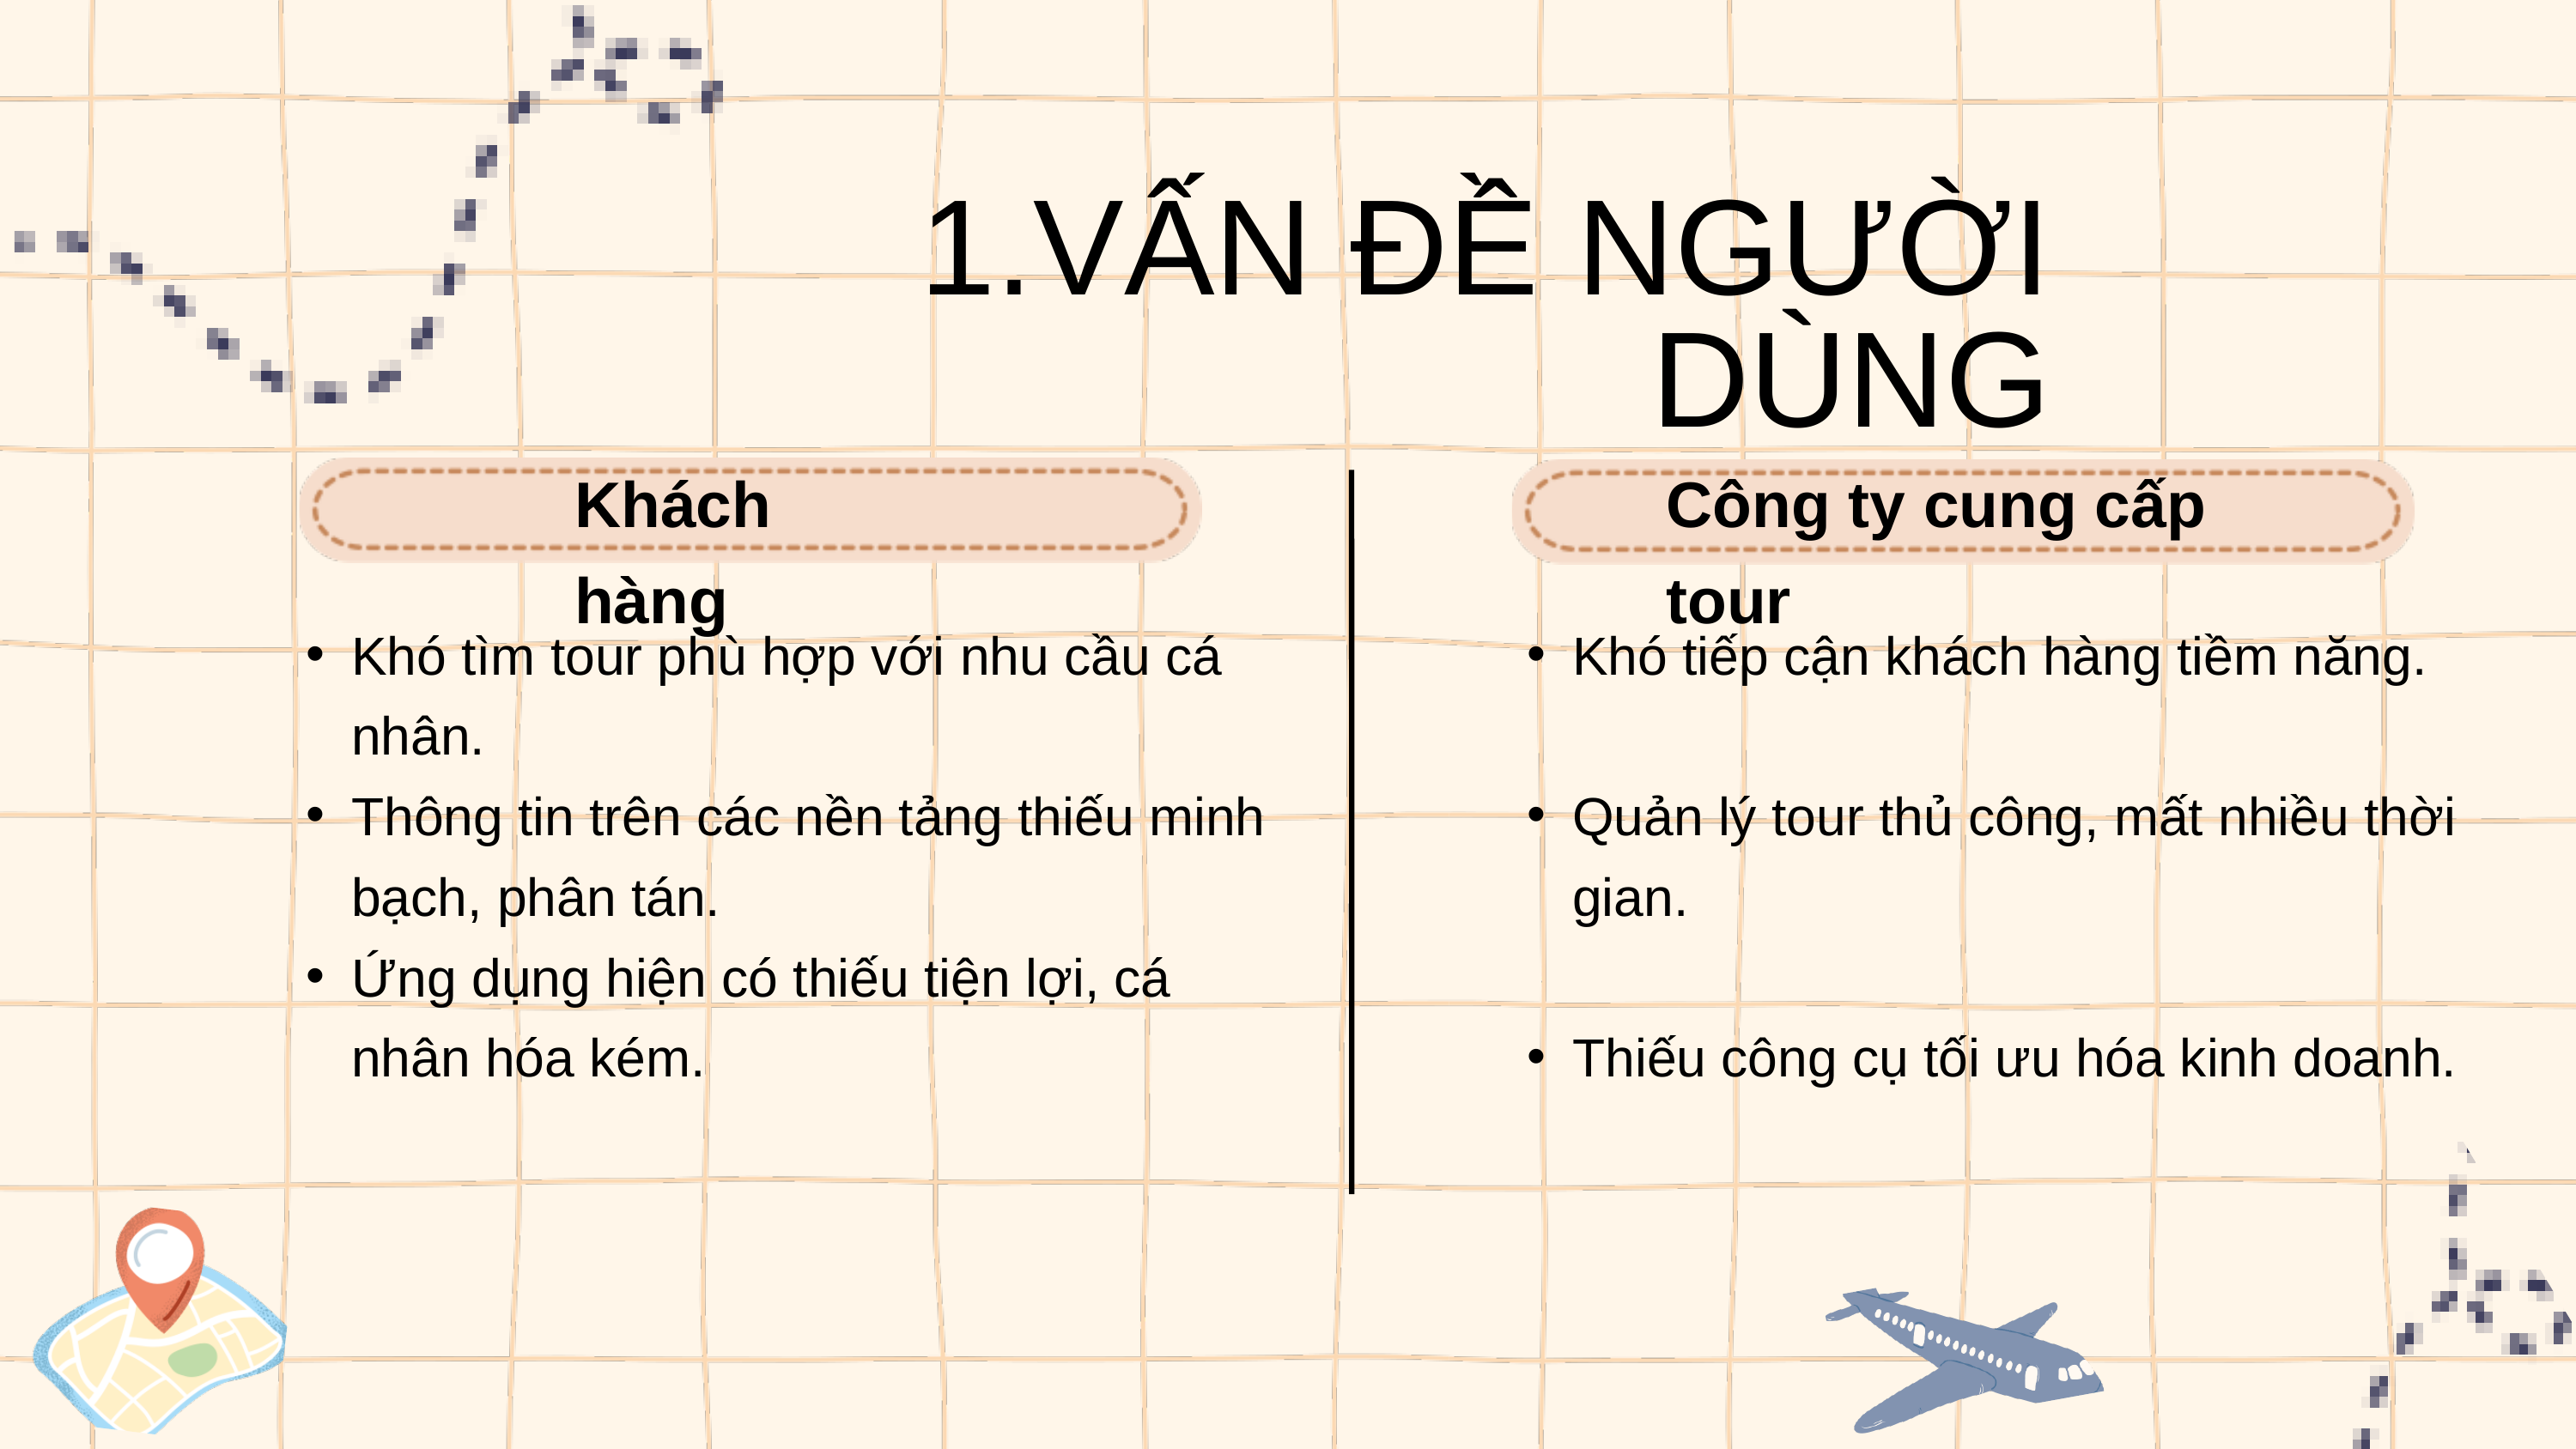

1.VẤN ĐỀ NGƯỜI DÙNG
Khách hàng
Công ty cung cấp tour

Khó tìm tour phù hợp với nhu cầu cá nhân.
Thông tin trên các nền tảng thiếu minh bạch, phân tán.
Ứng dụng hiện có thiếu tiện lợi, cá nhân hóa kém.
Khó tiếp cận khách hàng tiềm năng.

Quản lý tour thủ công, mất nhiều thời gian.

Thiếu công cụ tối ưu hóa kinh doanh.